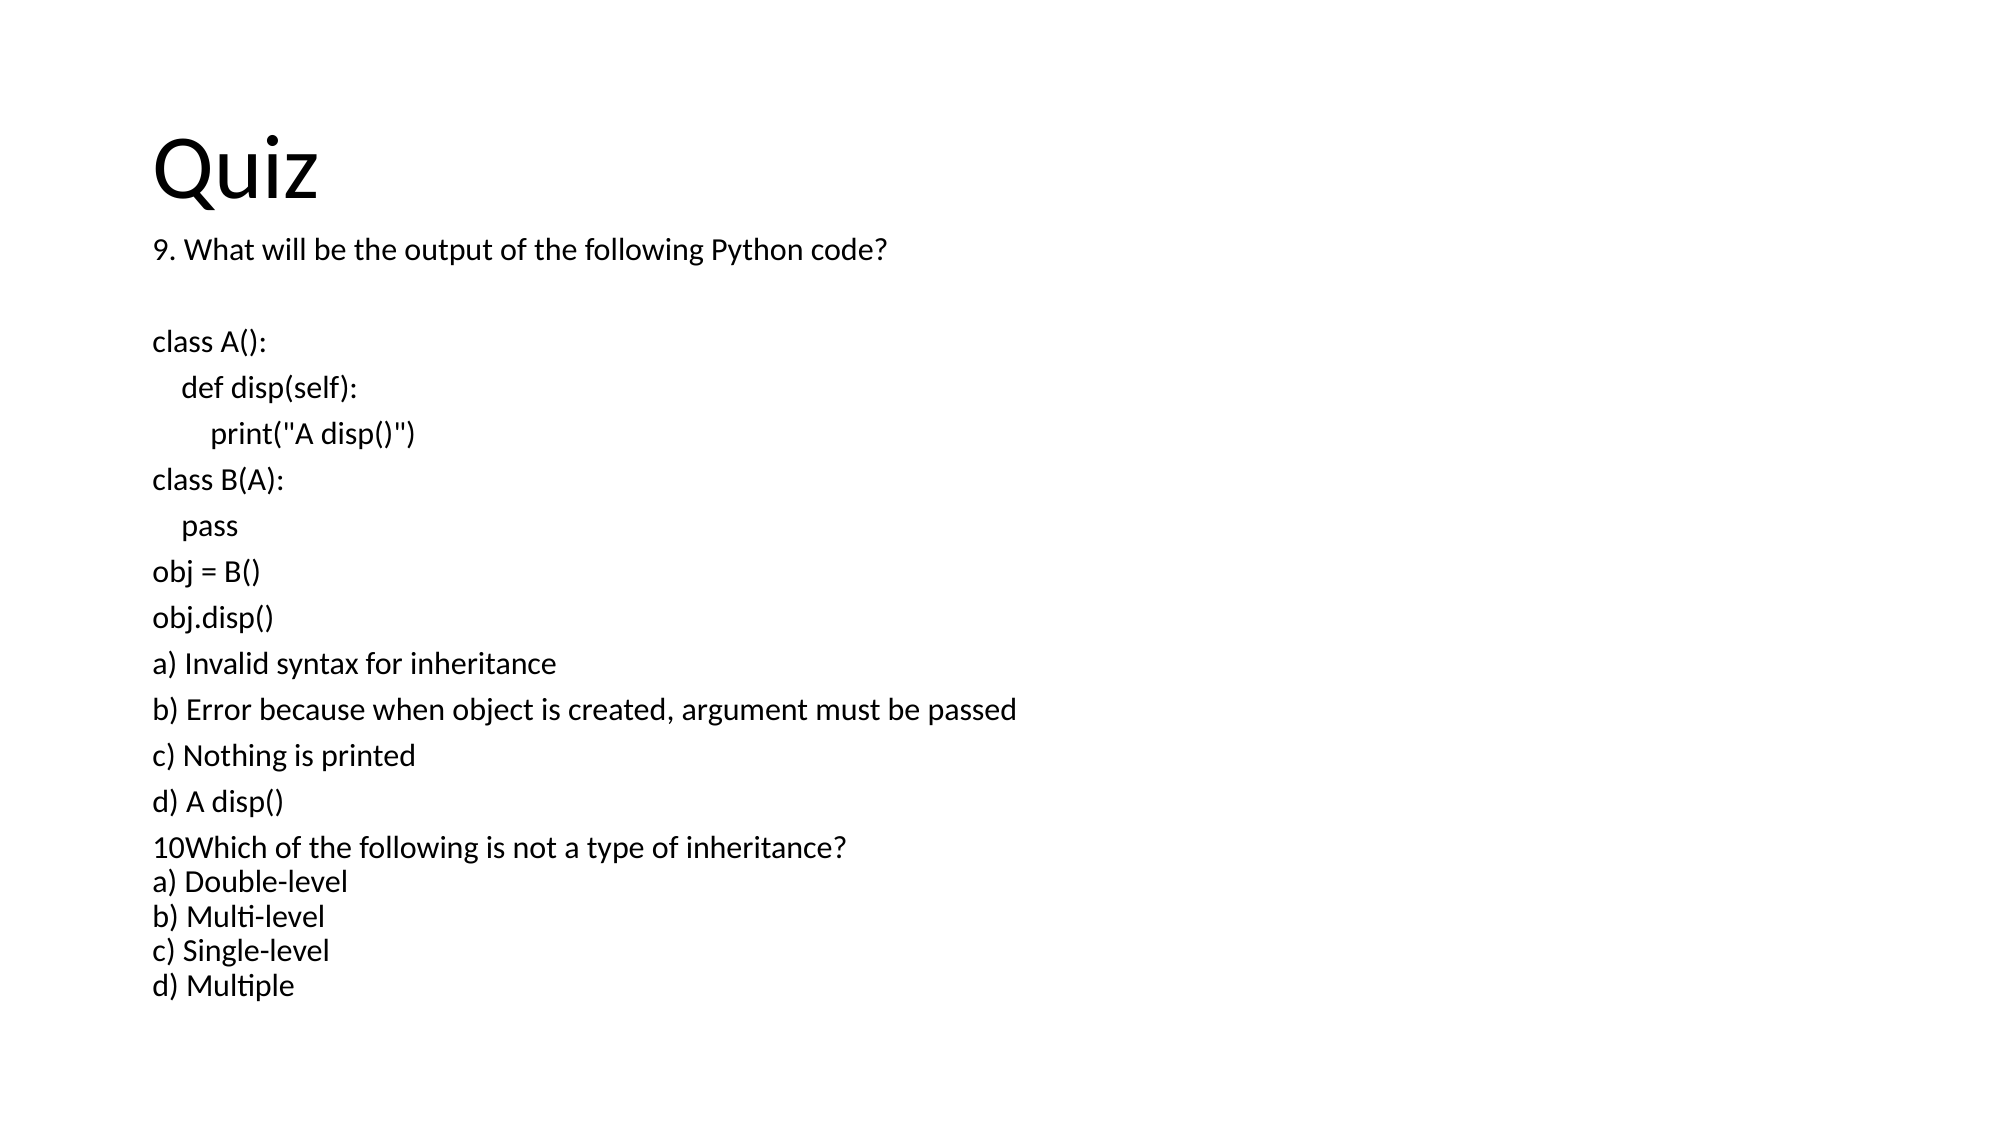

# Quiz
9. What will be the output of the following Python code?

class A():
    def disp(self):
        print("A disp()")
class B(A):
    pass
obj = B()
obj.disp()
a) Invalid syntax for inheritance
b) Error because when object is created, argument must be passed
c) Nothing is printed
d) A disp()
10Which of the following is not a type of inheritance?
a) Double-level
b) Multi-level
c) Single-level
d) Multiple